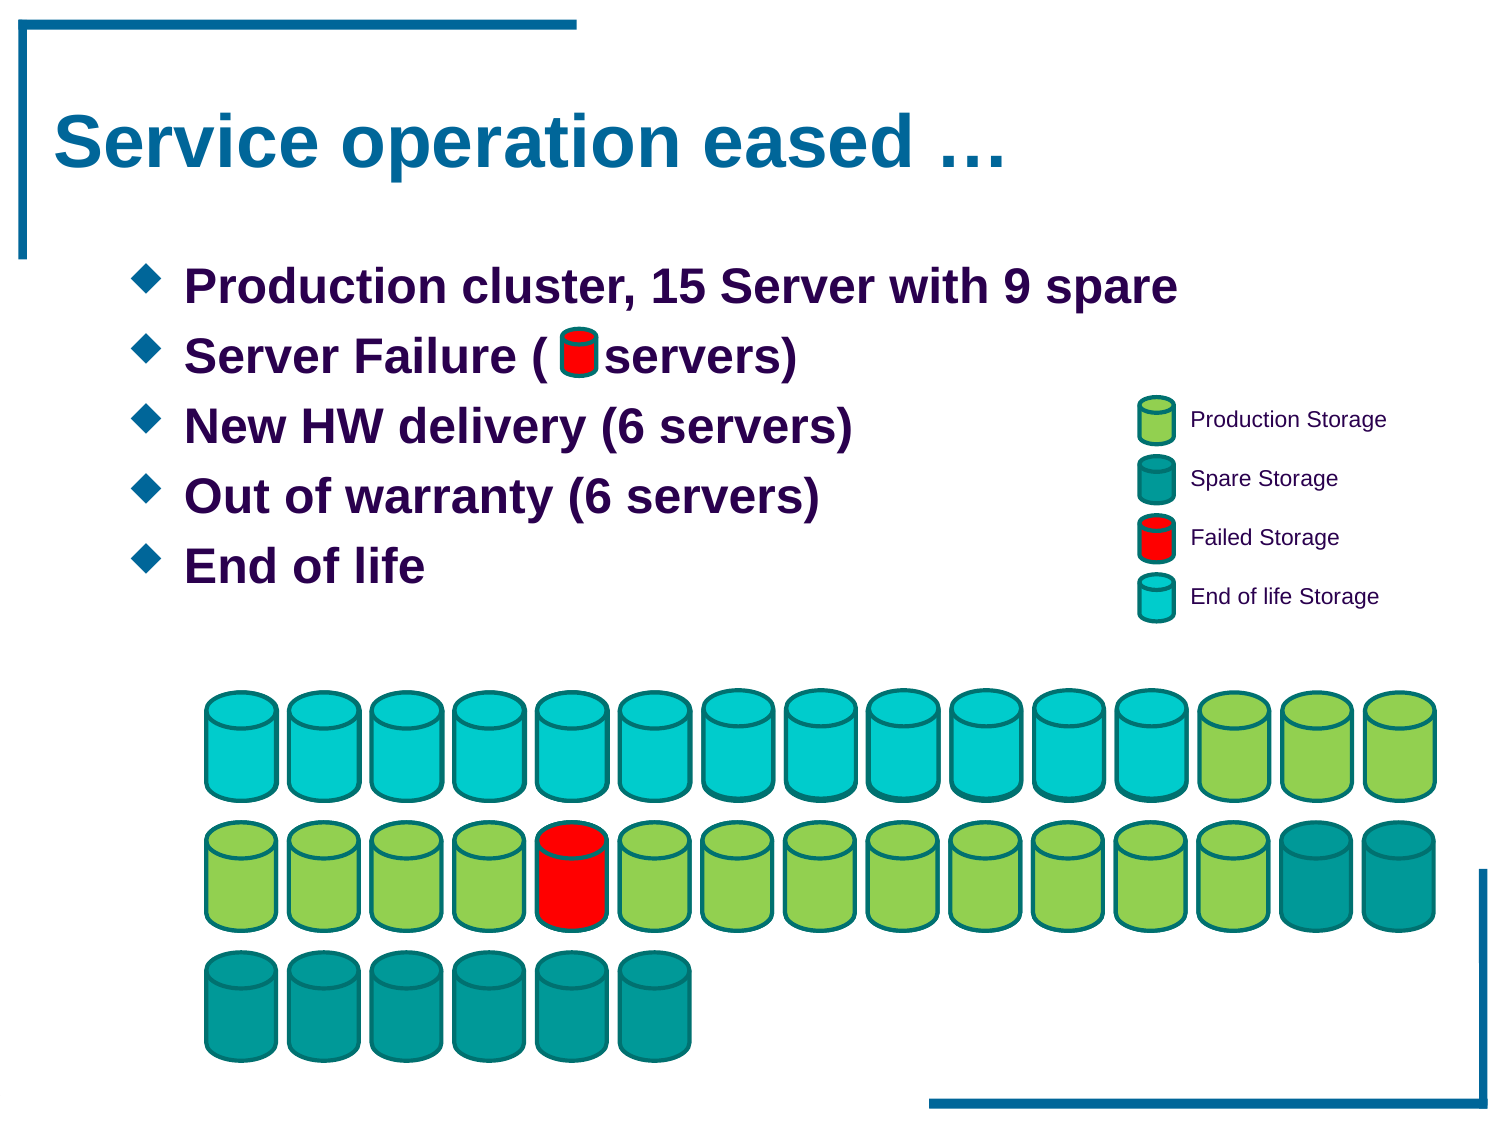

# Service operation eased …
Production cluster, 15 Server with 9 spare
Server Failure (    servers)
New HW delivery (6 servers)
Out of warranty (6 servers)
End of life

Production Storage

Spare Storage

Failed Storage

End of life Storage